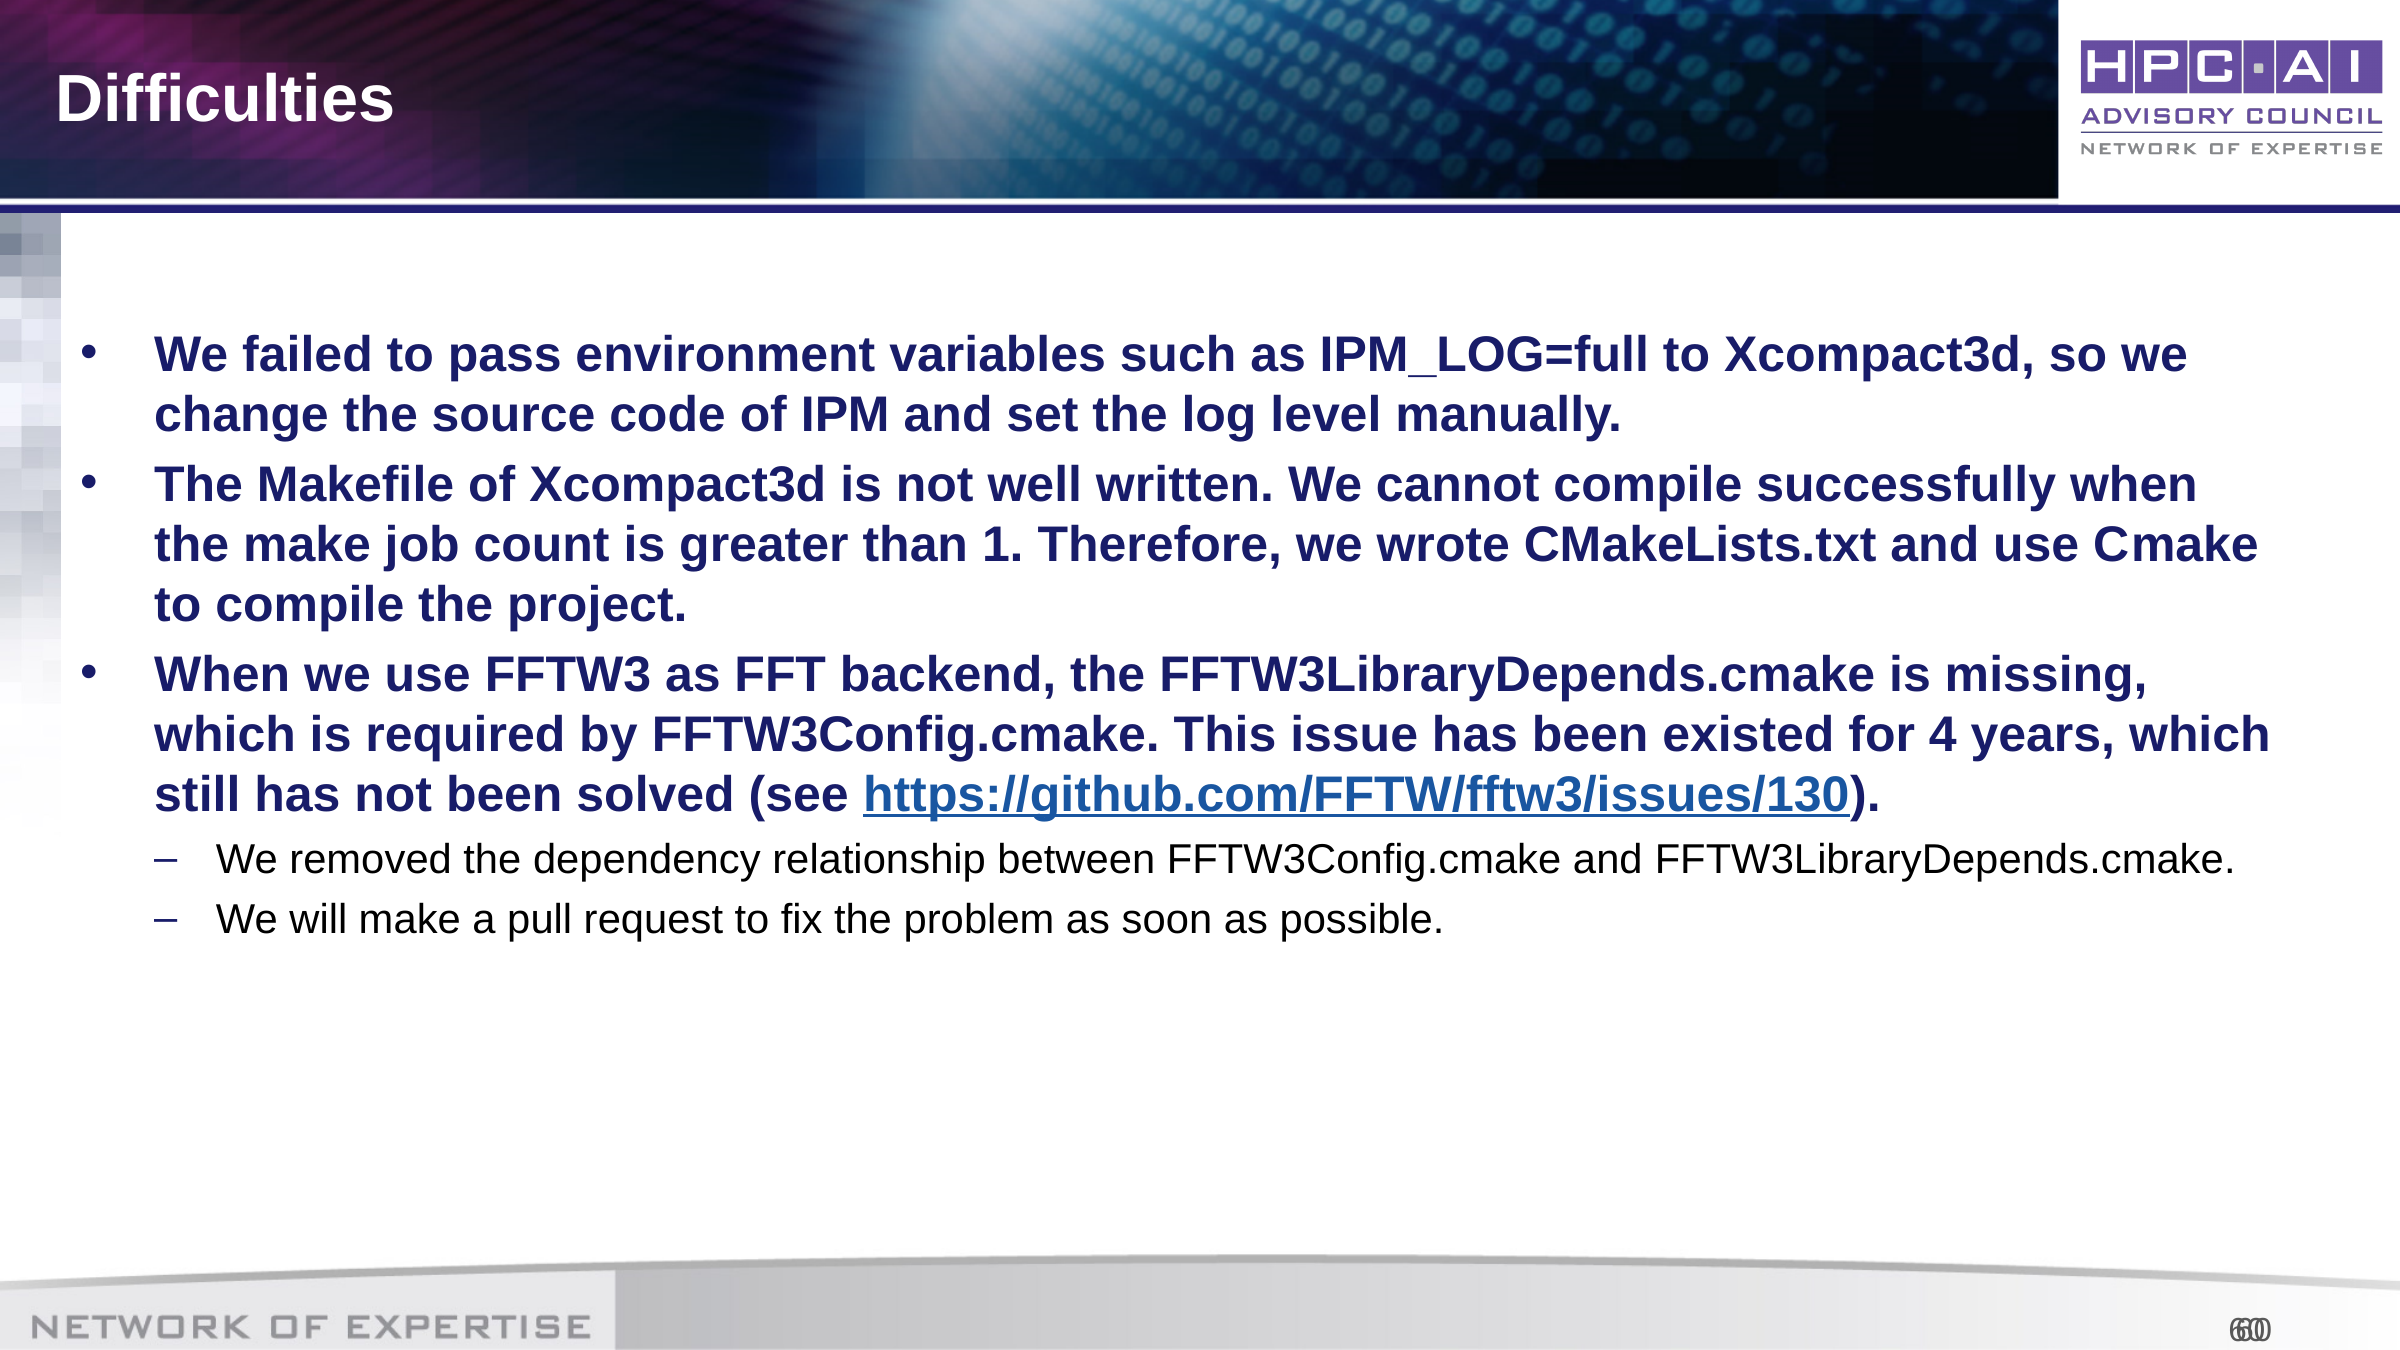

# Difficulties

We failed to pass environment variables such as IPM_LOG=full to Xcompact3d, so we change the source code of IPM and set the log level manually.
The Makefile of Xcompact3d is not well written. We cannot compile successfully when the make job count is greater than 1. Therefore, we wrote CMakeLists.txt and use Cmake to compile the project.
When we use FFTW3 as FFT backend, the FFTW3LibraryDepends.cmake is missing, which is required by FFTW3Config.cmake. This issue has been existed for 4 years, which still has not been solved (see https://github.com/FFTW/fftw3/issues/130).
We removed the dependency relationship between FFTW3Config.cmake and FFTW3LibraryDepends.cmake.
We will make a pull request to fix the problem as soon as possible.
60